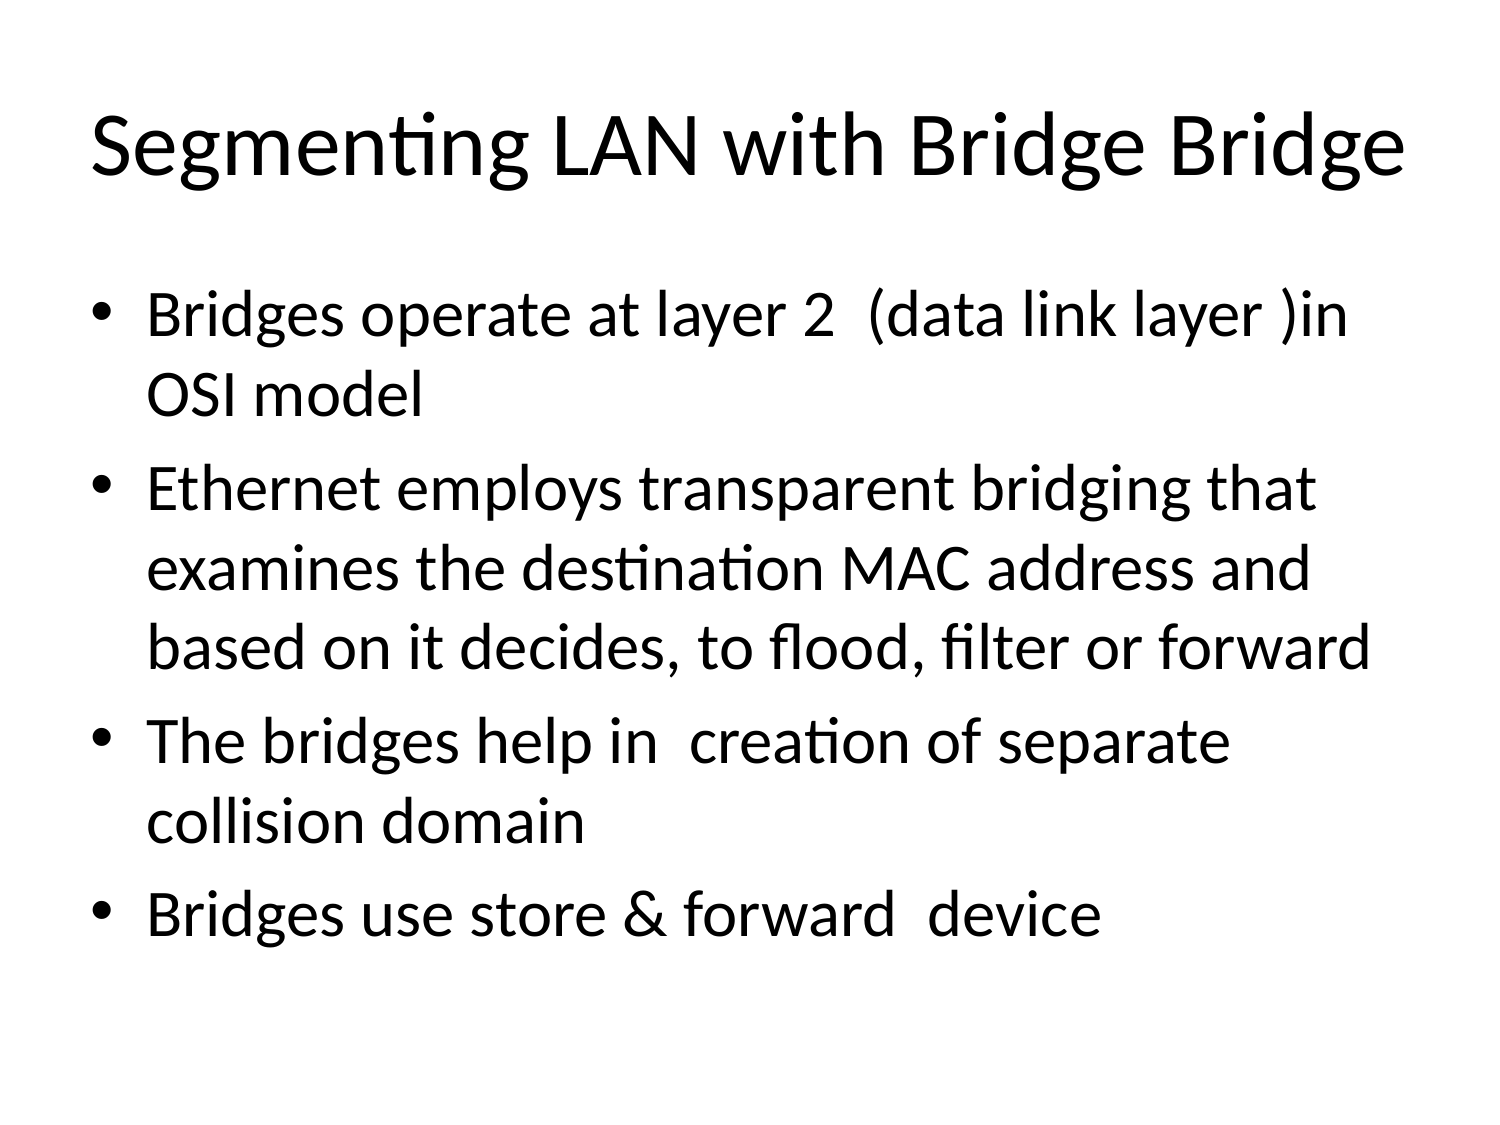

# Segmenting LAN with Bridge Bridge
Bridges operate at layer 2  (data link layer )in OSI model
Ethernet employs transparent bridging that examines the destination MAC address and based on it decides, to flood, filter or forward
The bridges help in  creation of separate collision domain
Bridges use store & forward  device